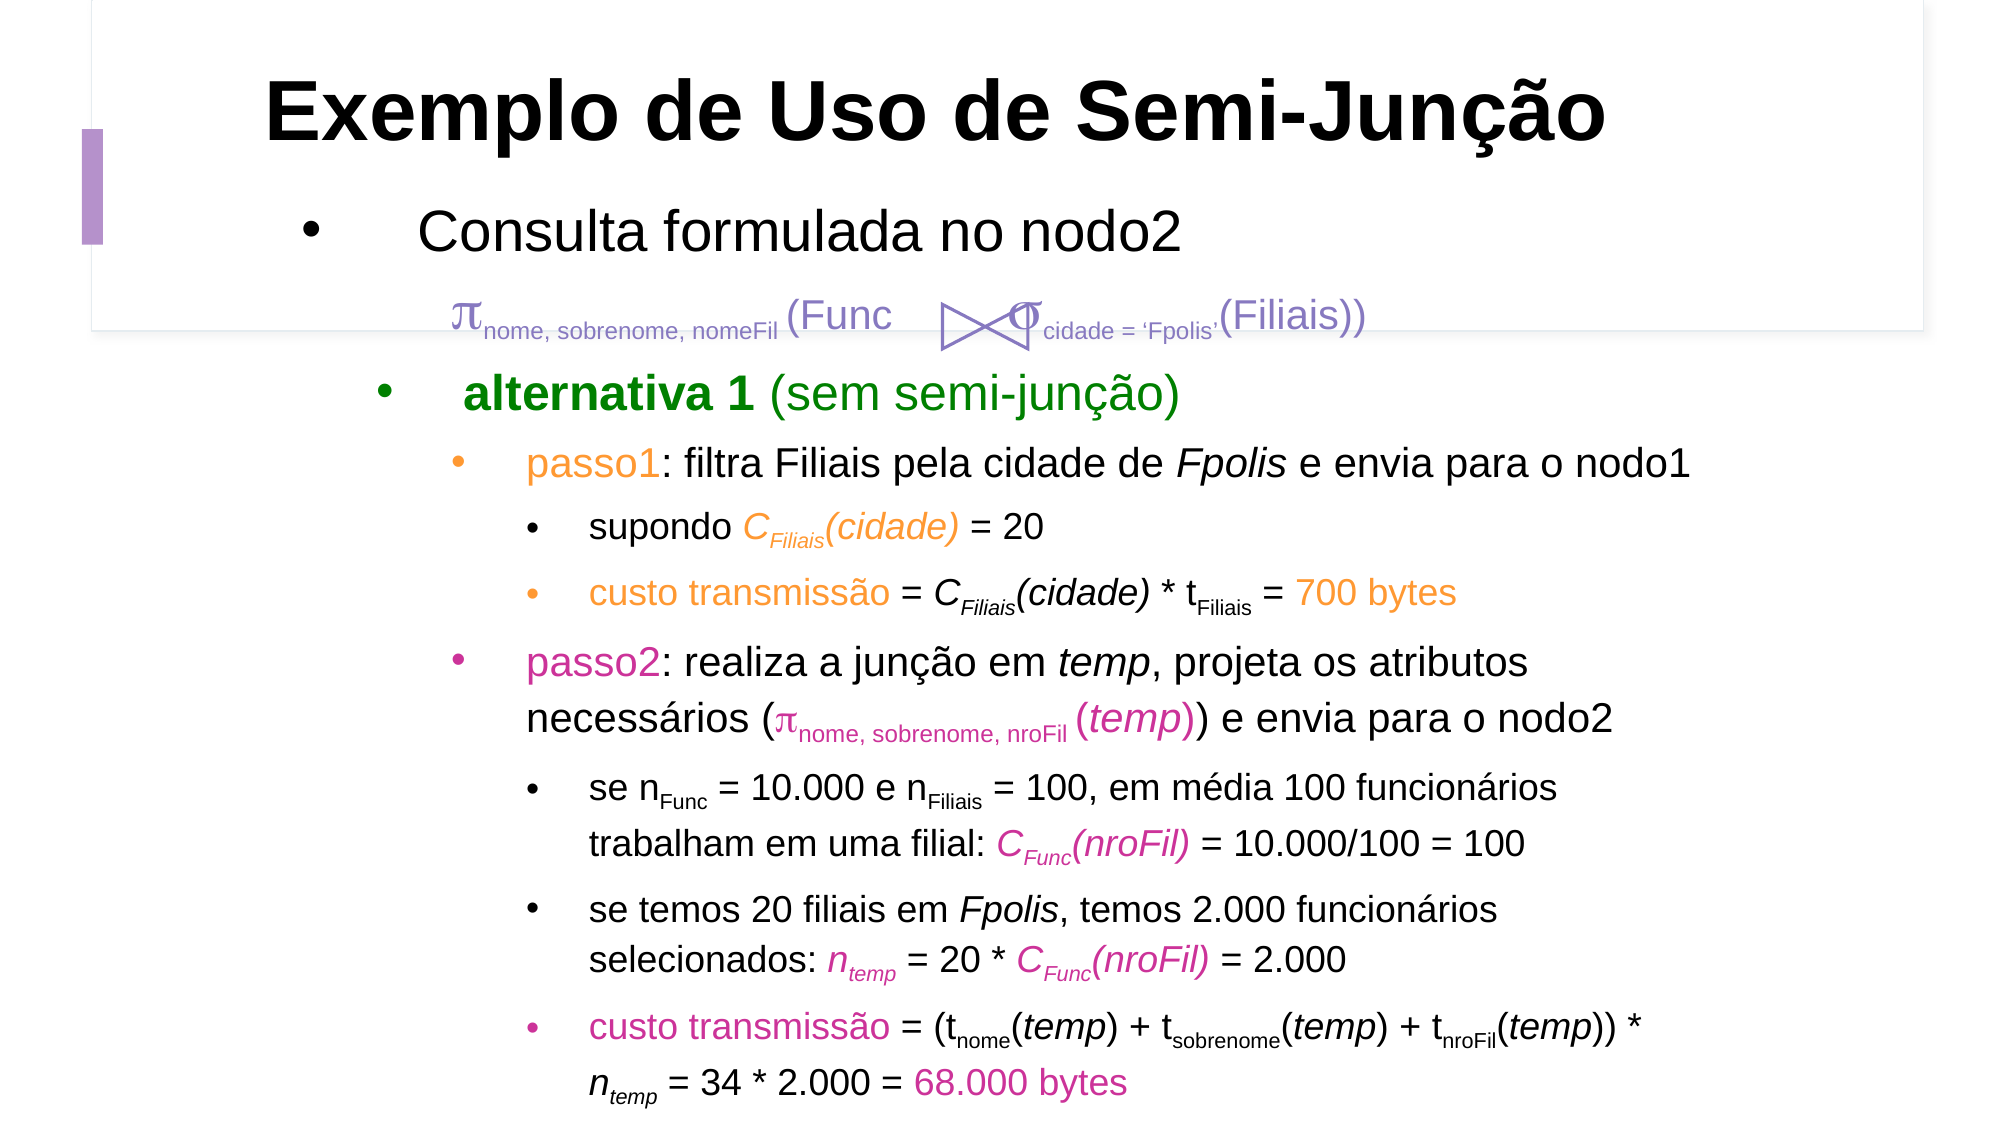

# Exemplo de Uso de Semi-Junção
 Consulta formulada no nodo2
πnome, sobrenome, nomeFil (Func          σcidade = ‘Fpolis’(Filiais))
alternativa 1 (sem semi-junção)
passo1: filtra Filiais pela cidade de Fpolis e envia para o nodo1
supondo CFiliais(cidade) = 20
custo transmissão = CFiliais(cidade) * tFiliais = 700 bytes
passo2: realiza a junção em temp, projeta os atributos necessários (πnome, sobrenome, nroFil (temp)) e envia para o nodo2
se nFunc = 10.000 e nFiliais = 100, em média 100 funcionários trabalham em uma filial: CFunc(nroFil) = 10.000/100 = 100
se temos 20 filiais em Fpolis, temos 2.000 funcionários selecionados: ntemp = 20 * CFunc(nroFil) = 2.000
custo transmissão = (tnome(temp) + tsobrenome(temp) + tnroFil(temp)) * ntemp = 34 * 2.000 = 68.000 bytes
custo total transmissão = 700 + 68.000 = 68.700 bytes